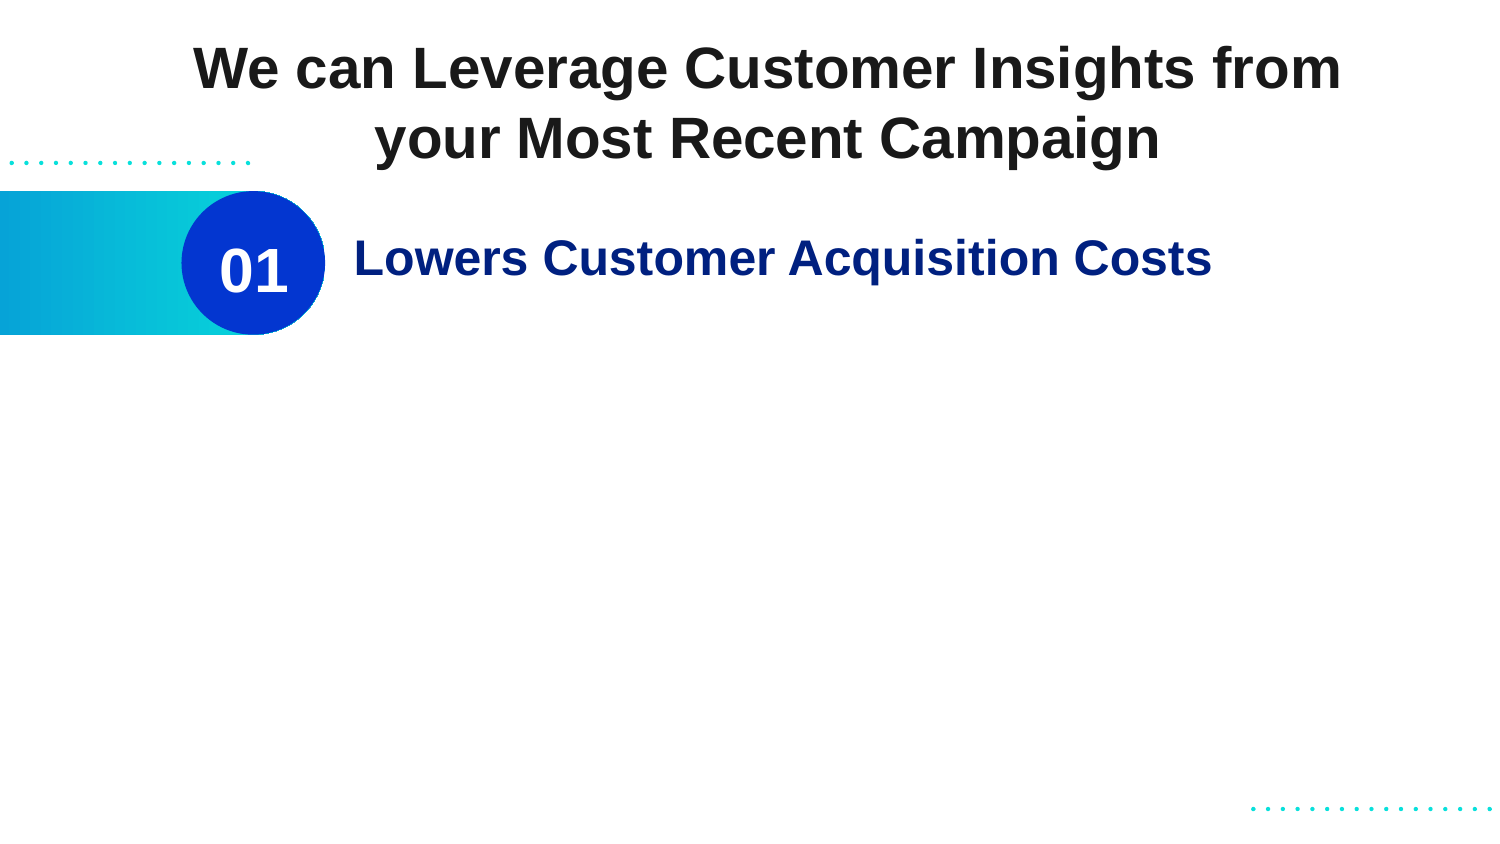

# We can Leverage Customer Insights from your Most Recent Campaign

01
Lowers Customer Acquisition Costs
02
03